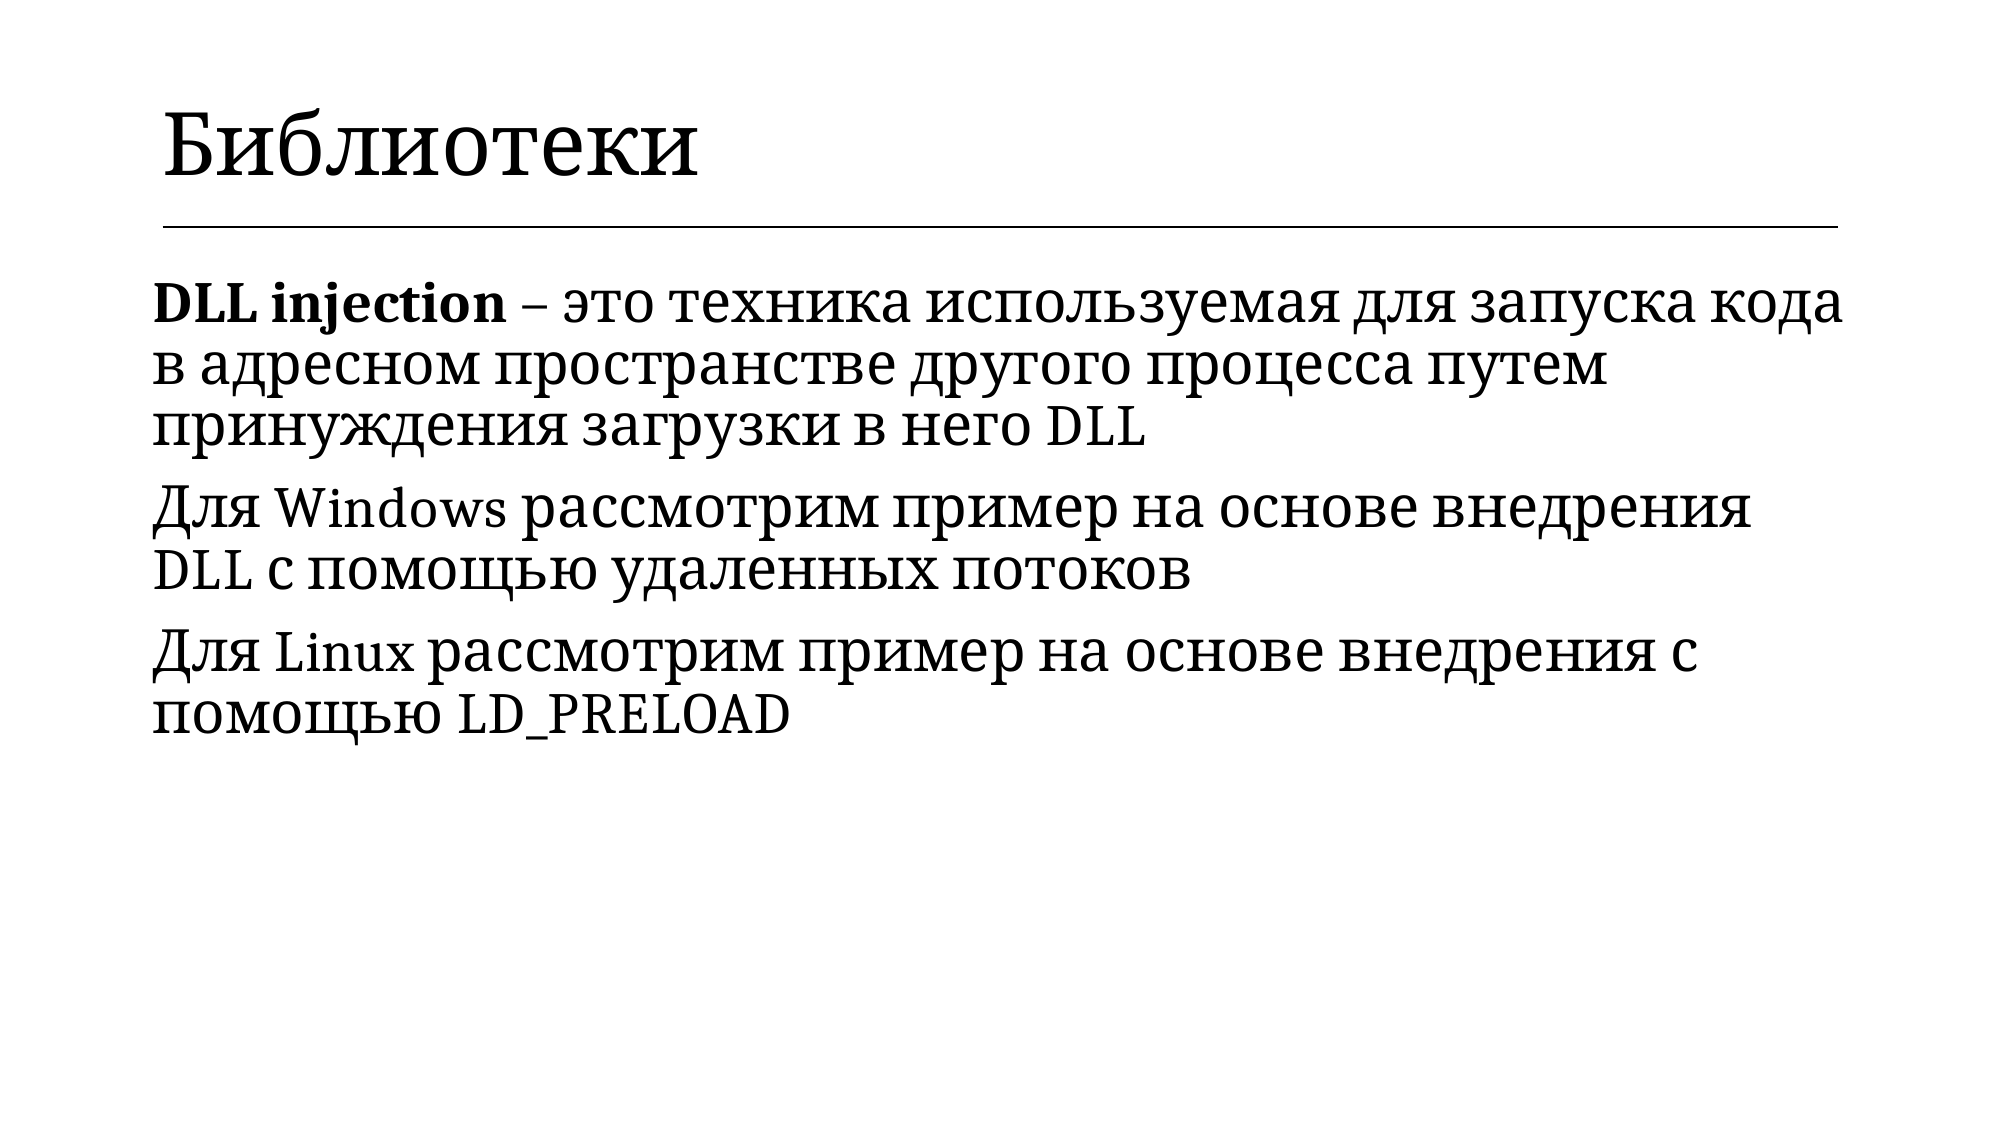

| Библиотеки |
| --- |
DLL injection – это техника используемая для запуска кода в адресном пространстве другого процесса путем принуждения загрузки в него DLL
Для Windows рассмотрим пример на основе внедрения DLL с помощью удаленных потоков
Для Linux рассмотрим пример на основе внедрения с помощью LD_PRELOAD